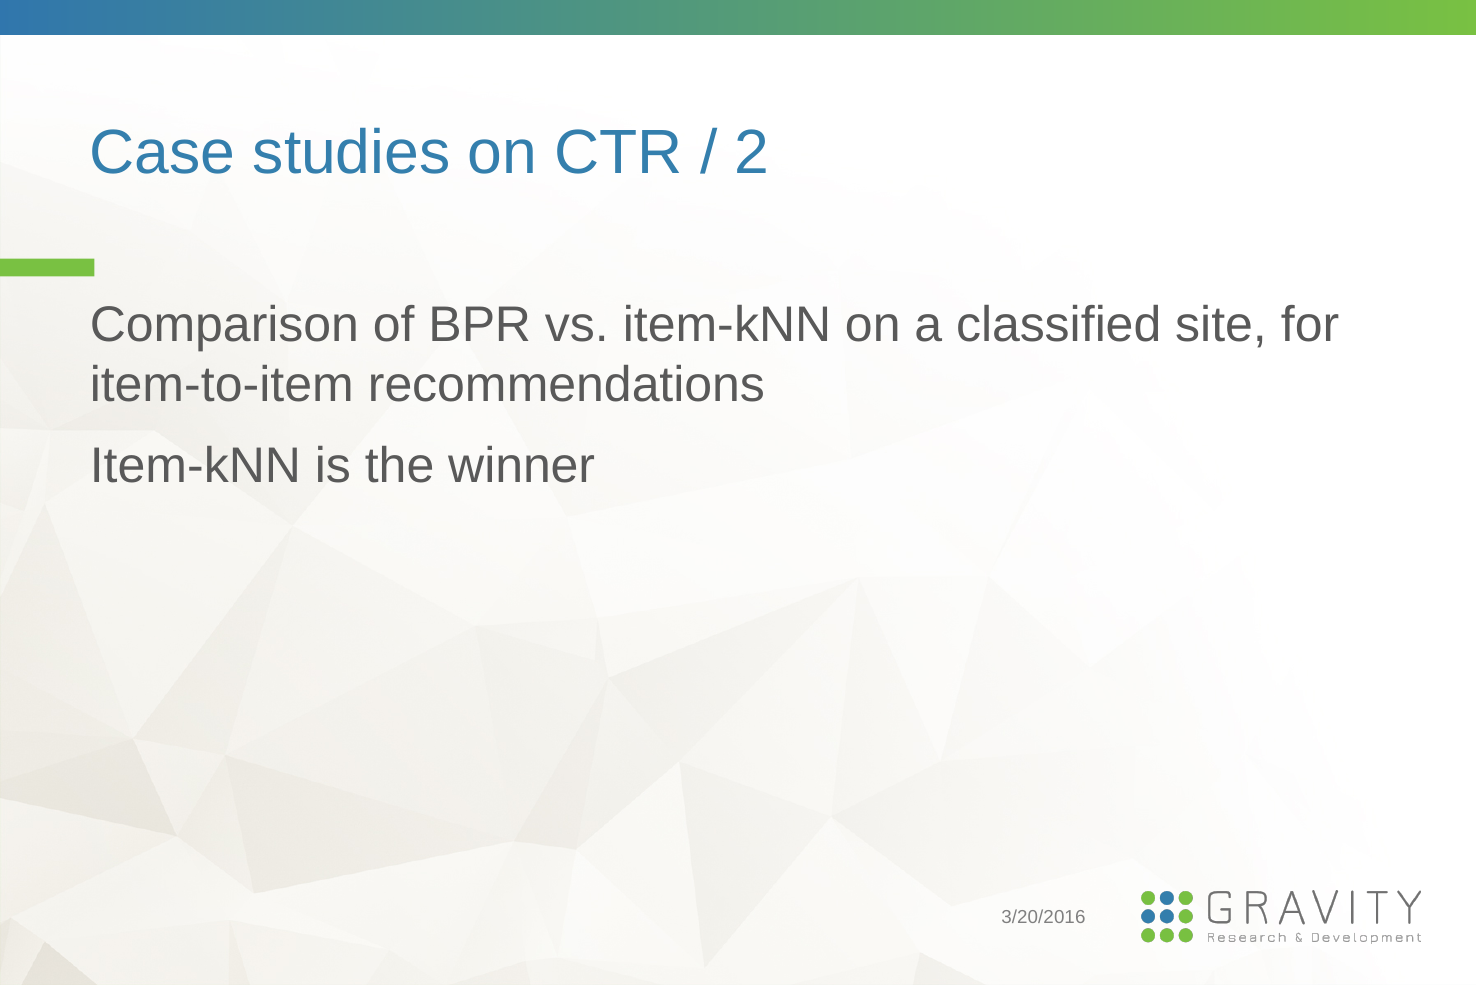

# Case studies on CTR / 2
Comparison of BPR vs. item-kNN on a classified site, for item-to-item recommendations
Item-kNN is the winner
3/20/2016